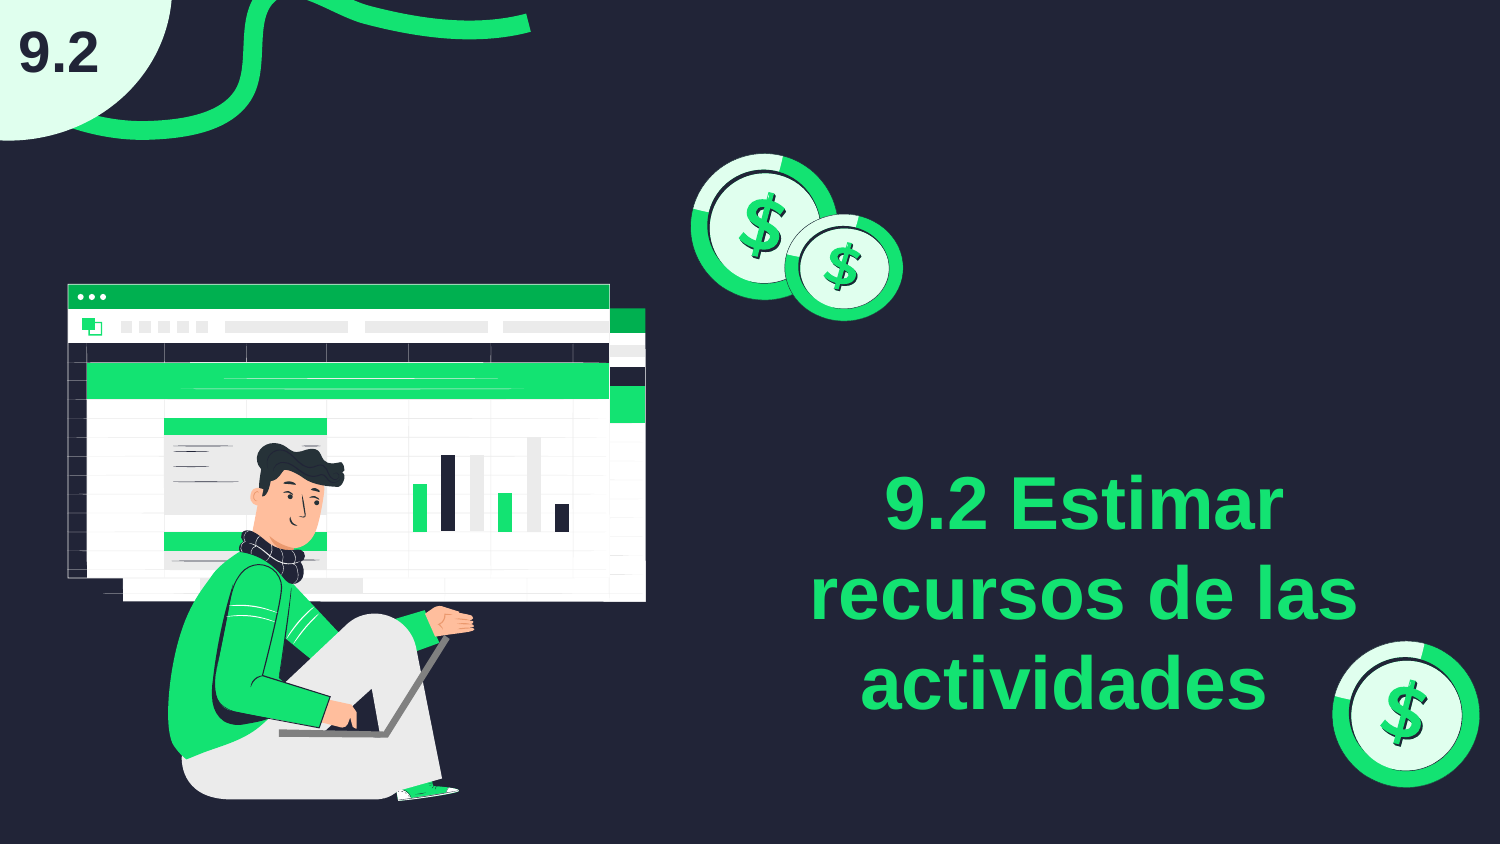

9.2

9.2 Estimar recursos de las actividades